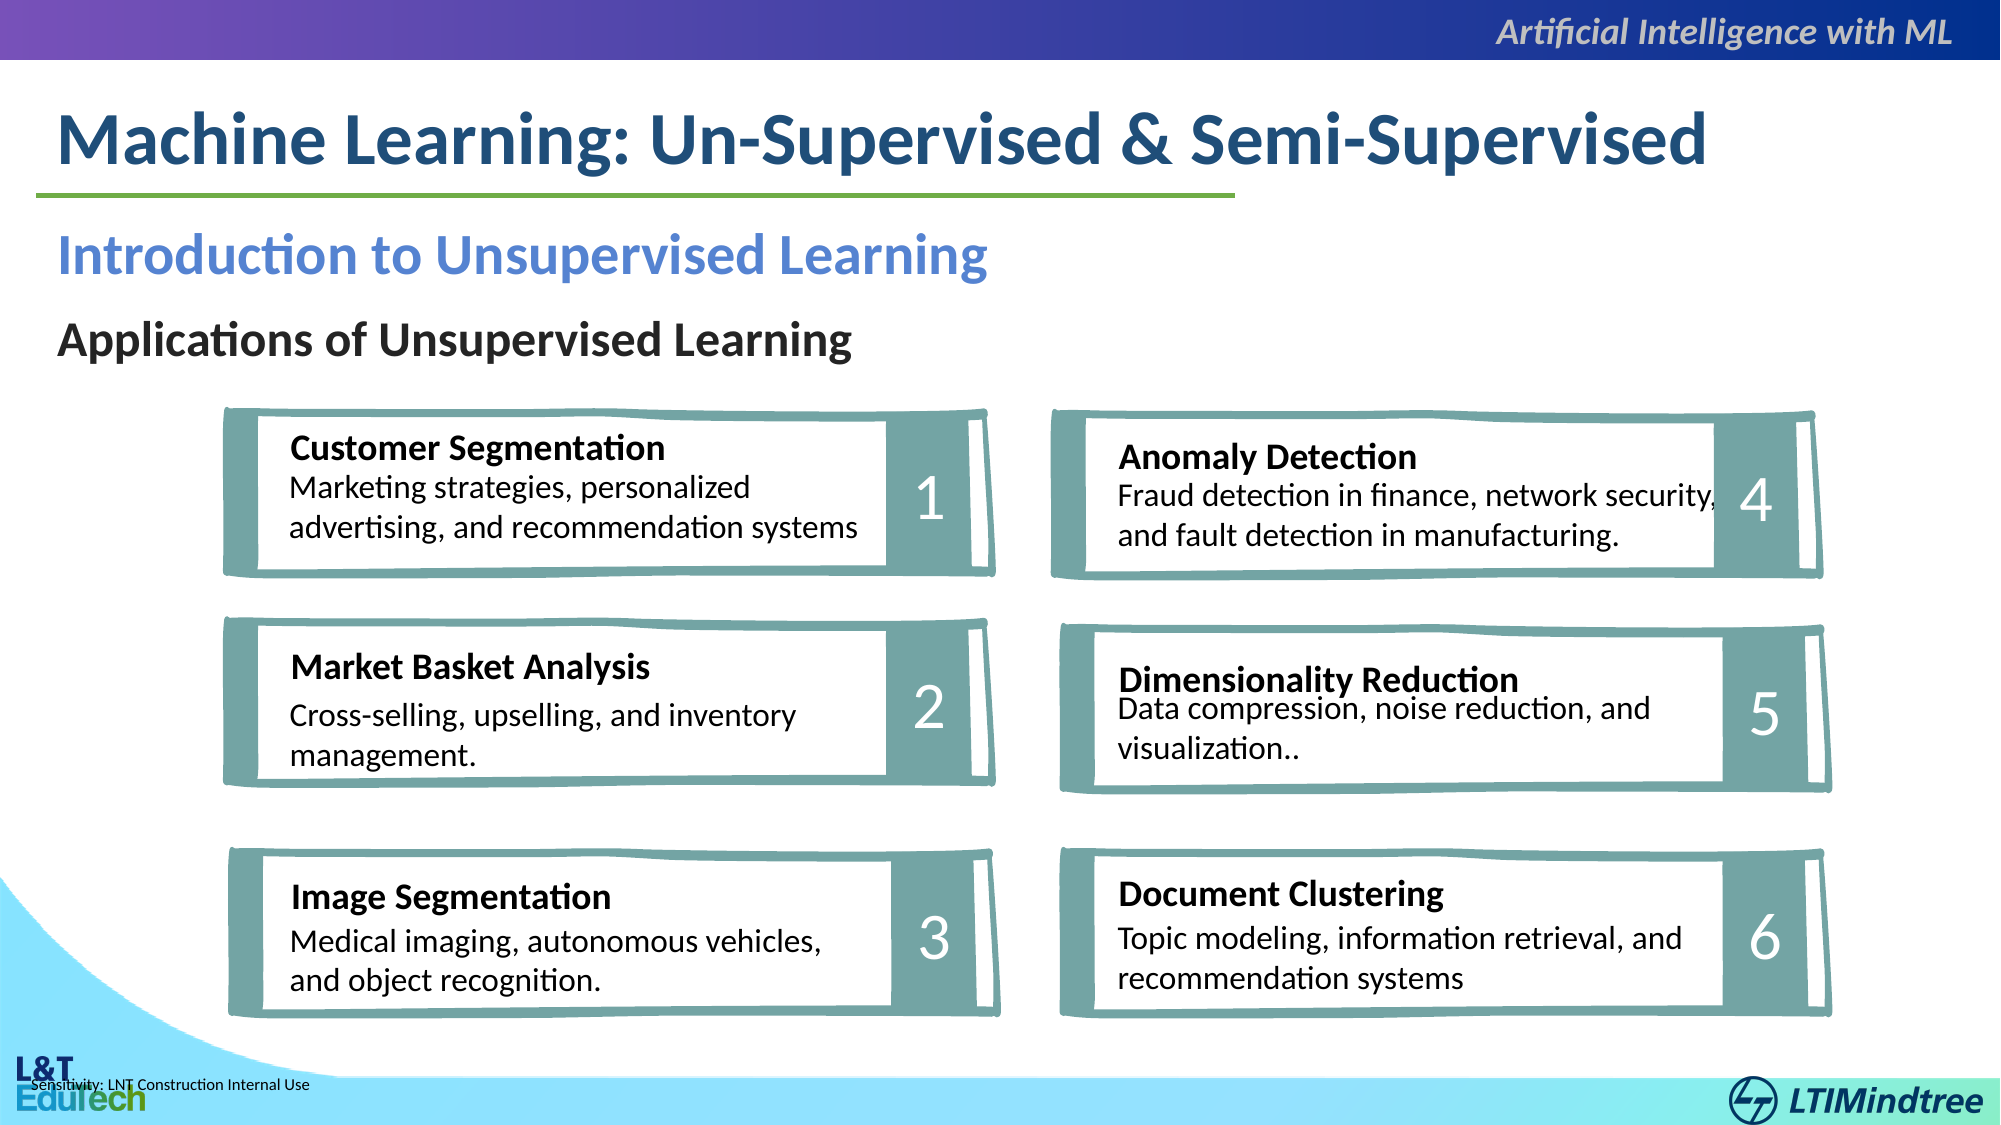

Artificial Intelligence with ML
Machine Learning: Un-Supervised & Semi-Supervised
Introduction to Unsupervised Learning
Applications of Unsupervised Learning

1

4
Customer Segmentation
Anomaly Detection
Marketing strategies, personalized advertising, and recommendation systems
Fraud detection in finance, network security, and fault detection in manufacturing.

2

5
Market Basket Analysis
Dimensionality Reduction
Data compression, noise reduction, and visualization..
Cross-selling, upselling, and inventory management.

3
6
Document Clustering
Image Segmentation
Topic modeling, information retrieval, and recommendation systems
Medical imaging, autonomous vehicles, and object recognition.